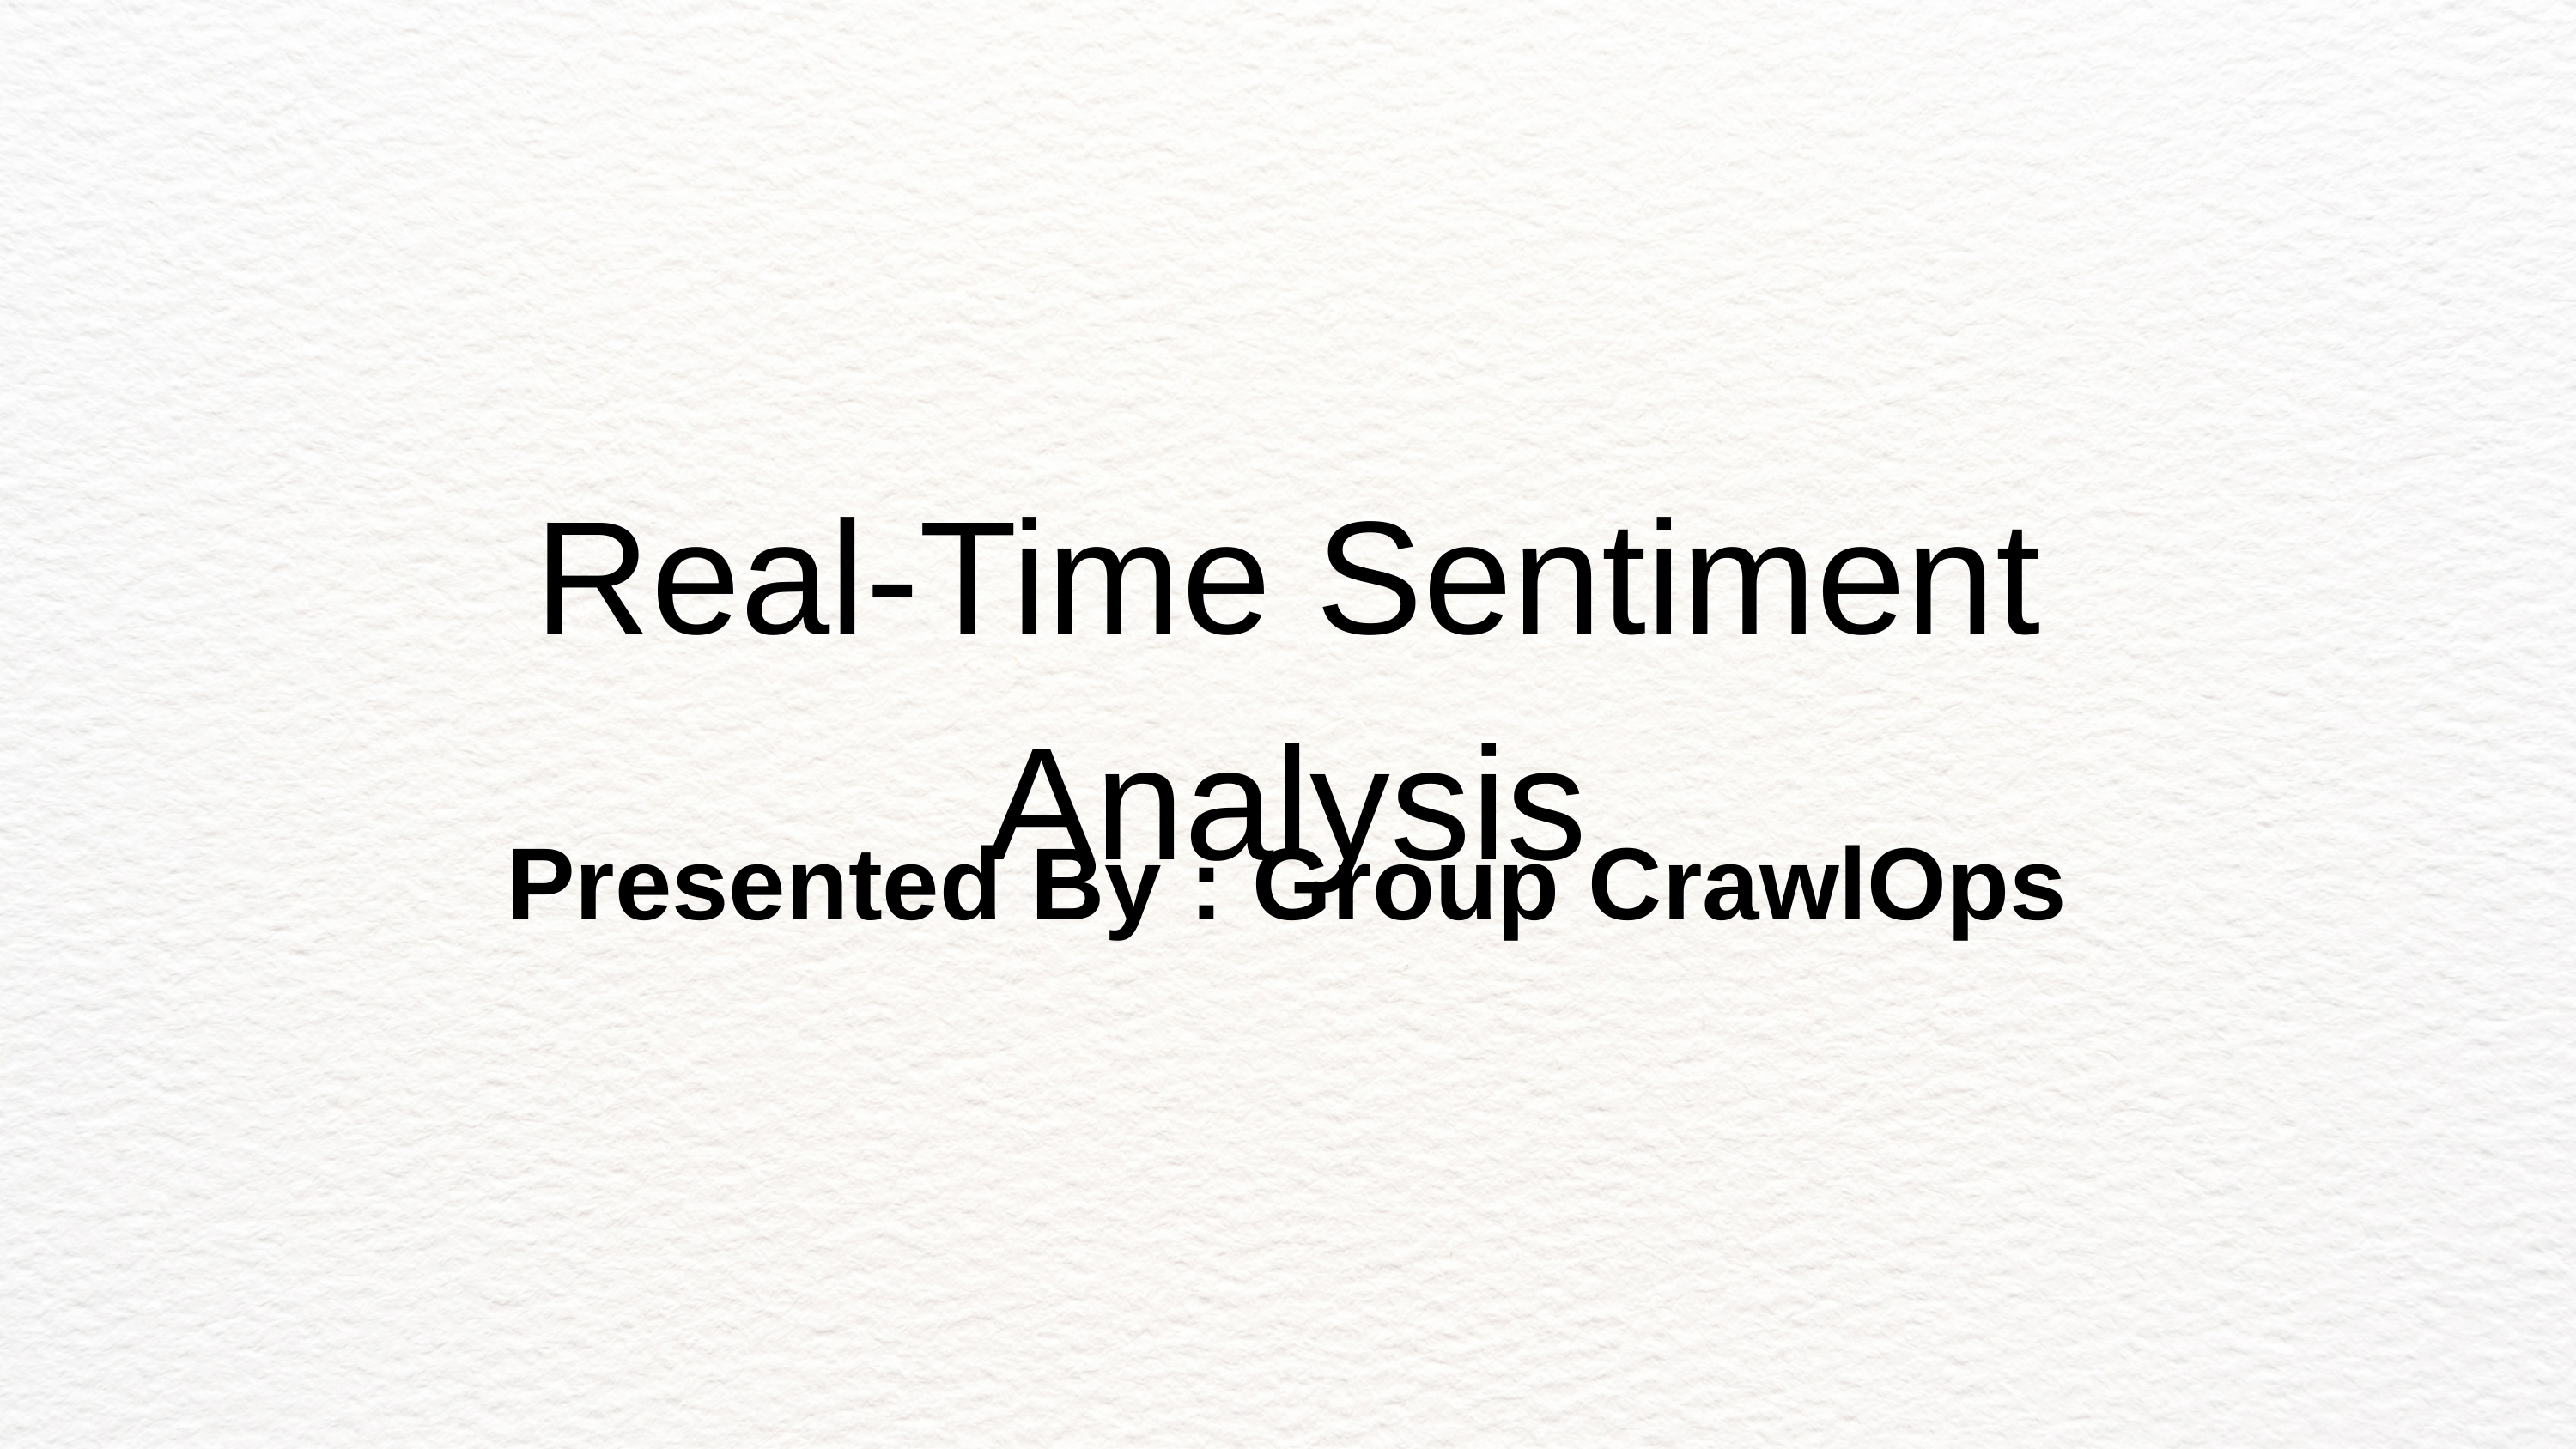

Real-Time Sentiment Analysis
Presented By : Group CrawlOps